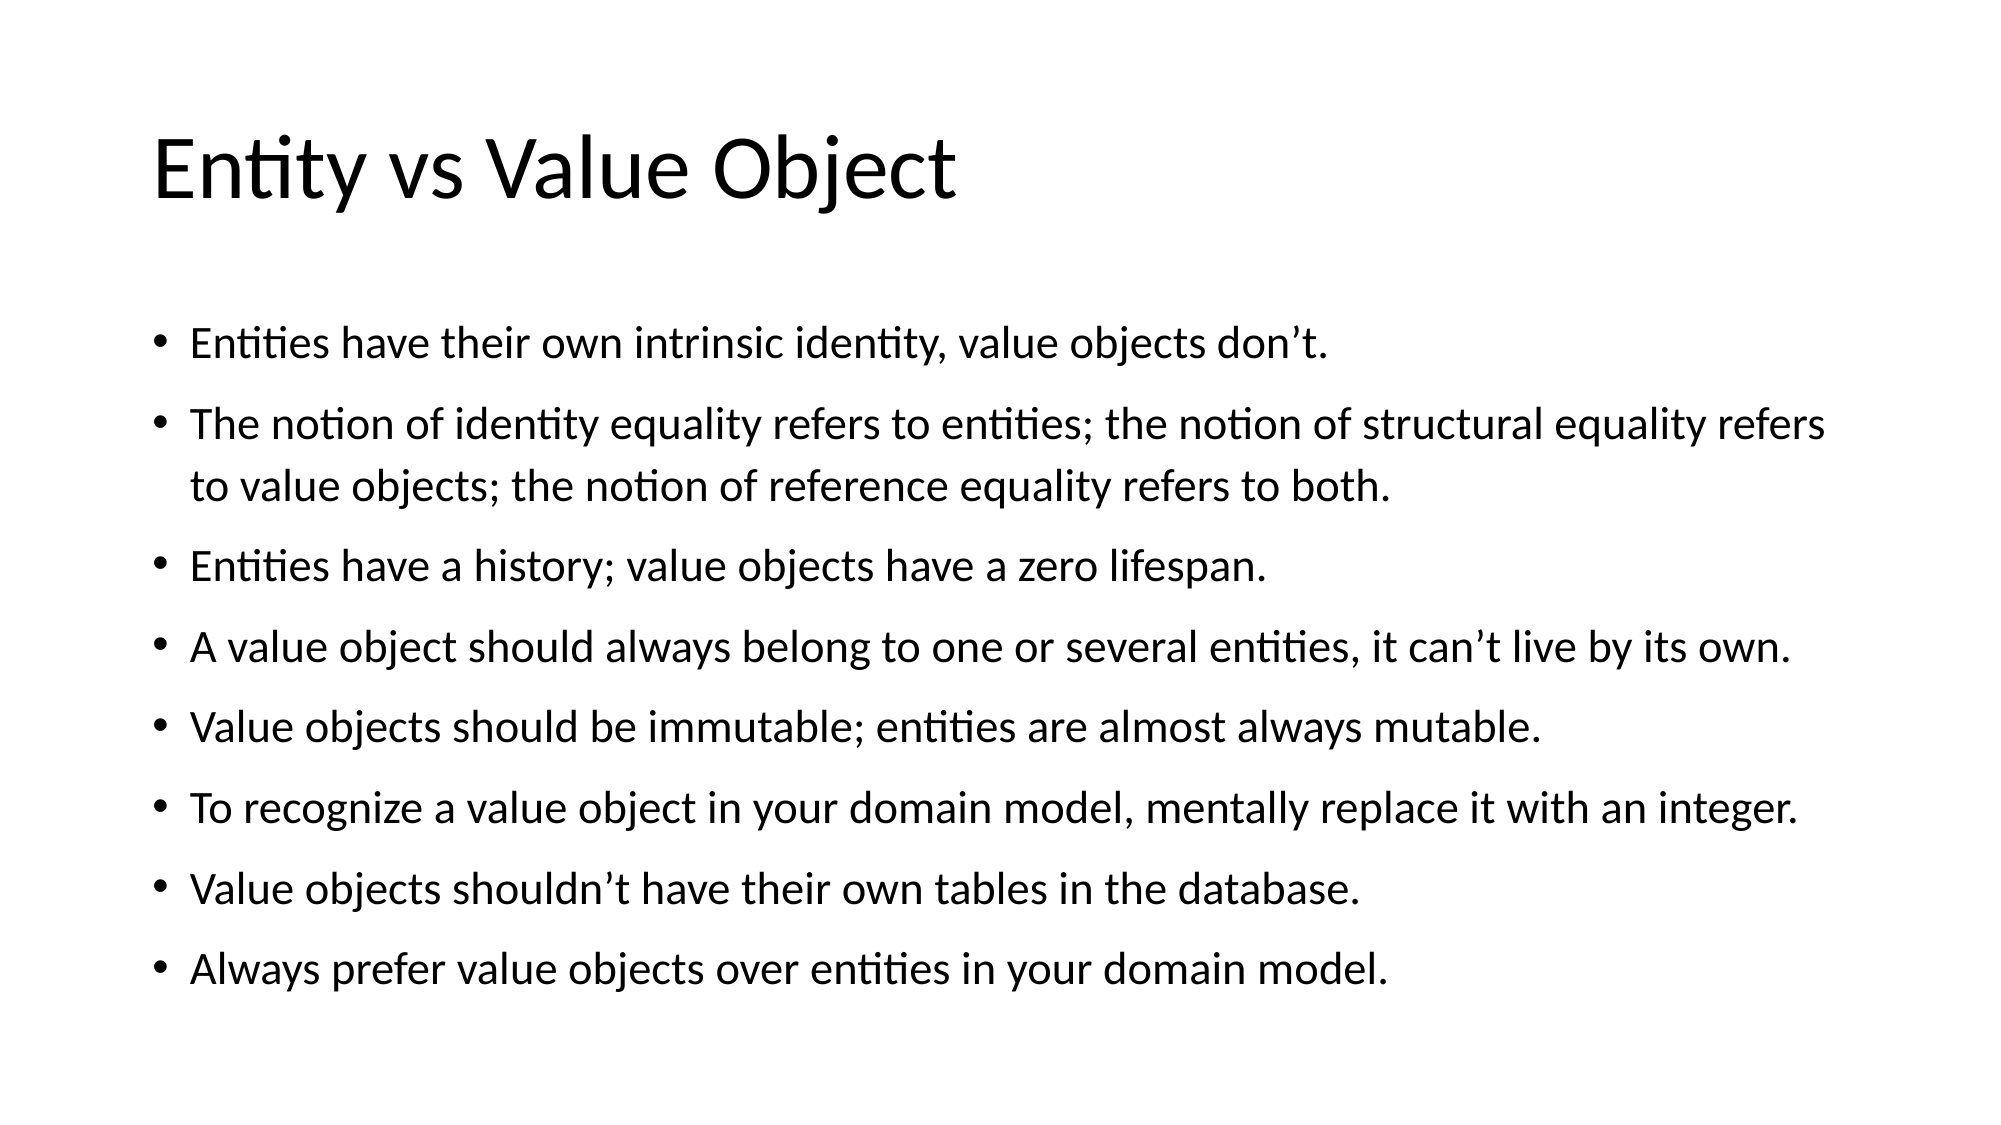

# Entity vs Value Object
Entities have their own intrinsic identity, value objects don’t.
The notion of identity equality refers to entities; the notion of structural equality refers to value objects; the notion of reference equality refers to both.
Entities have a history; value objects have a zero lifespan.
A value object should always belong to one or several entities, it can’t live by its own.
Value objects should be immutable; entities are almost always mutable.
To recognize a value object in your domain model, mentally replace it with an integer.
Value objects shouldn’t have their own tables in the database.
Always prefer value objects over entities in your domain model.